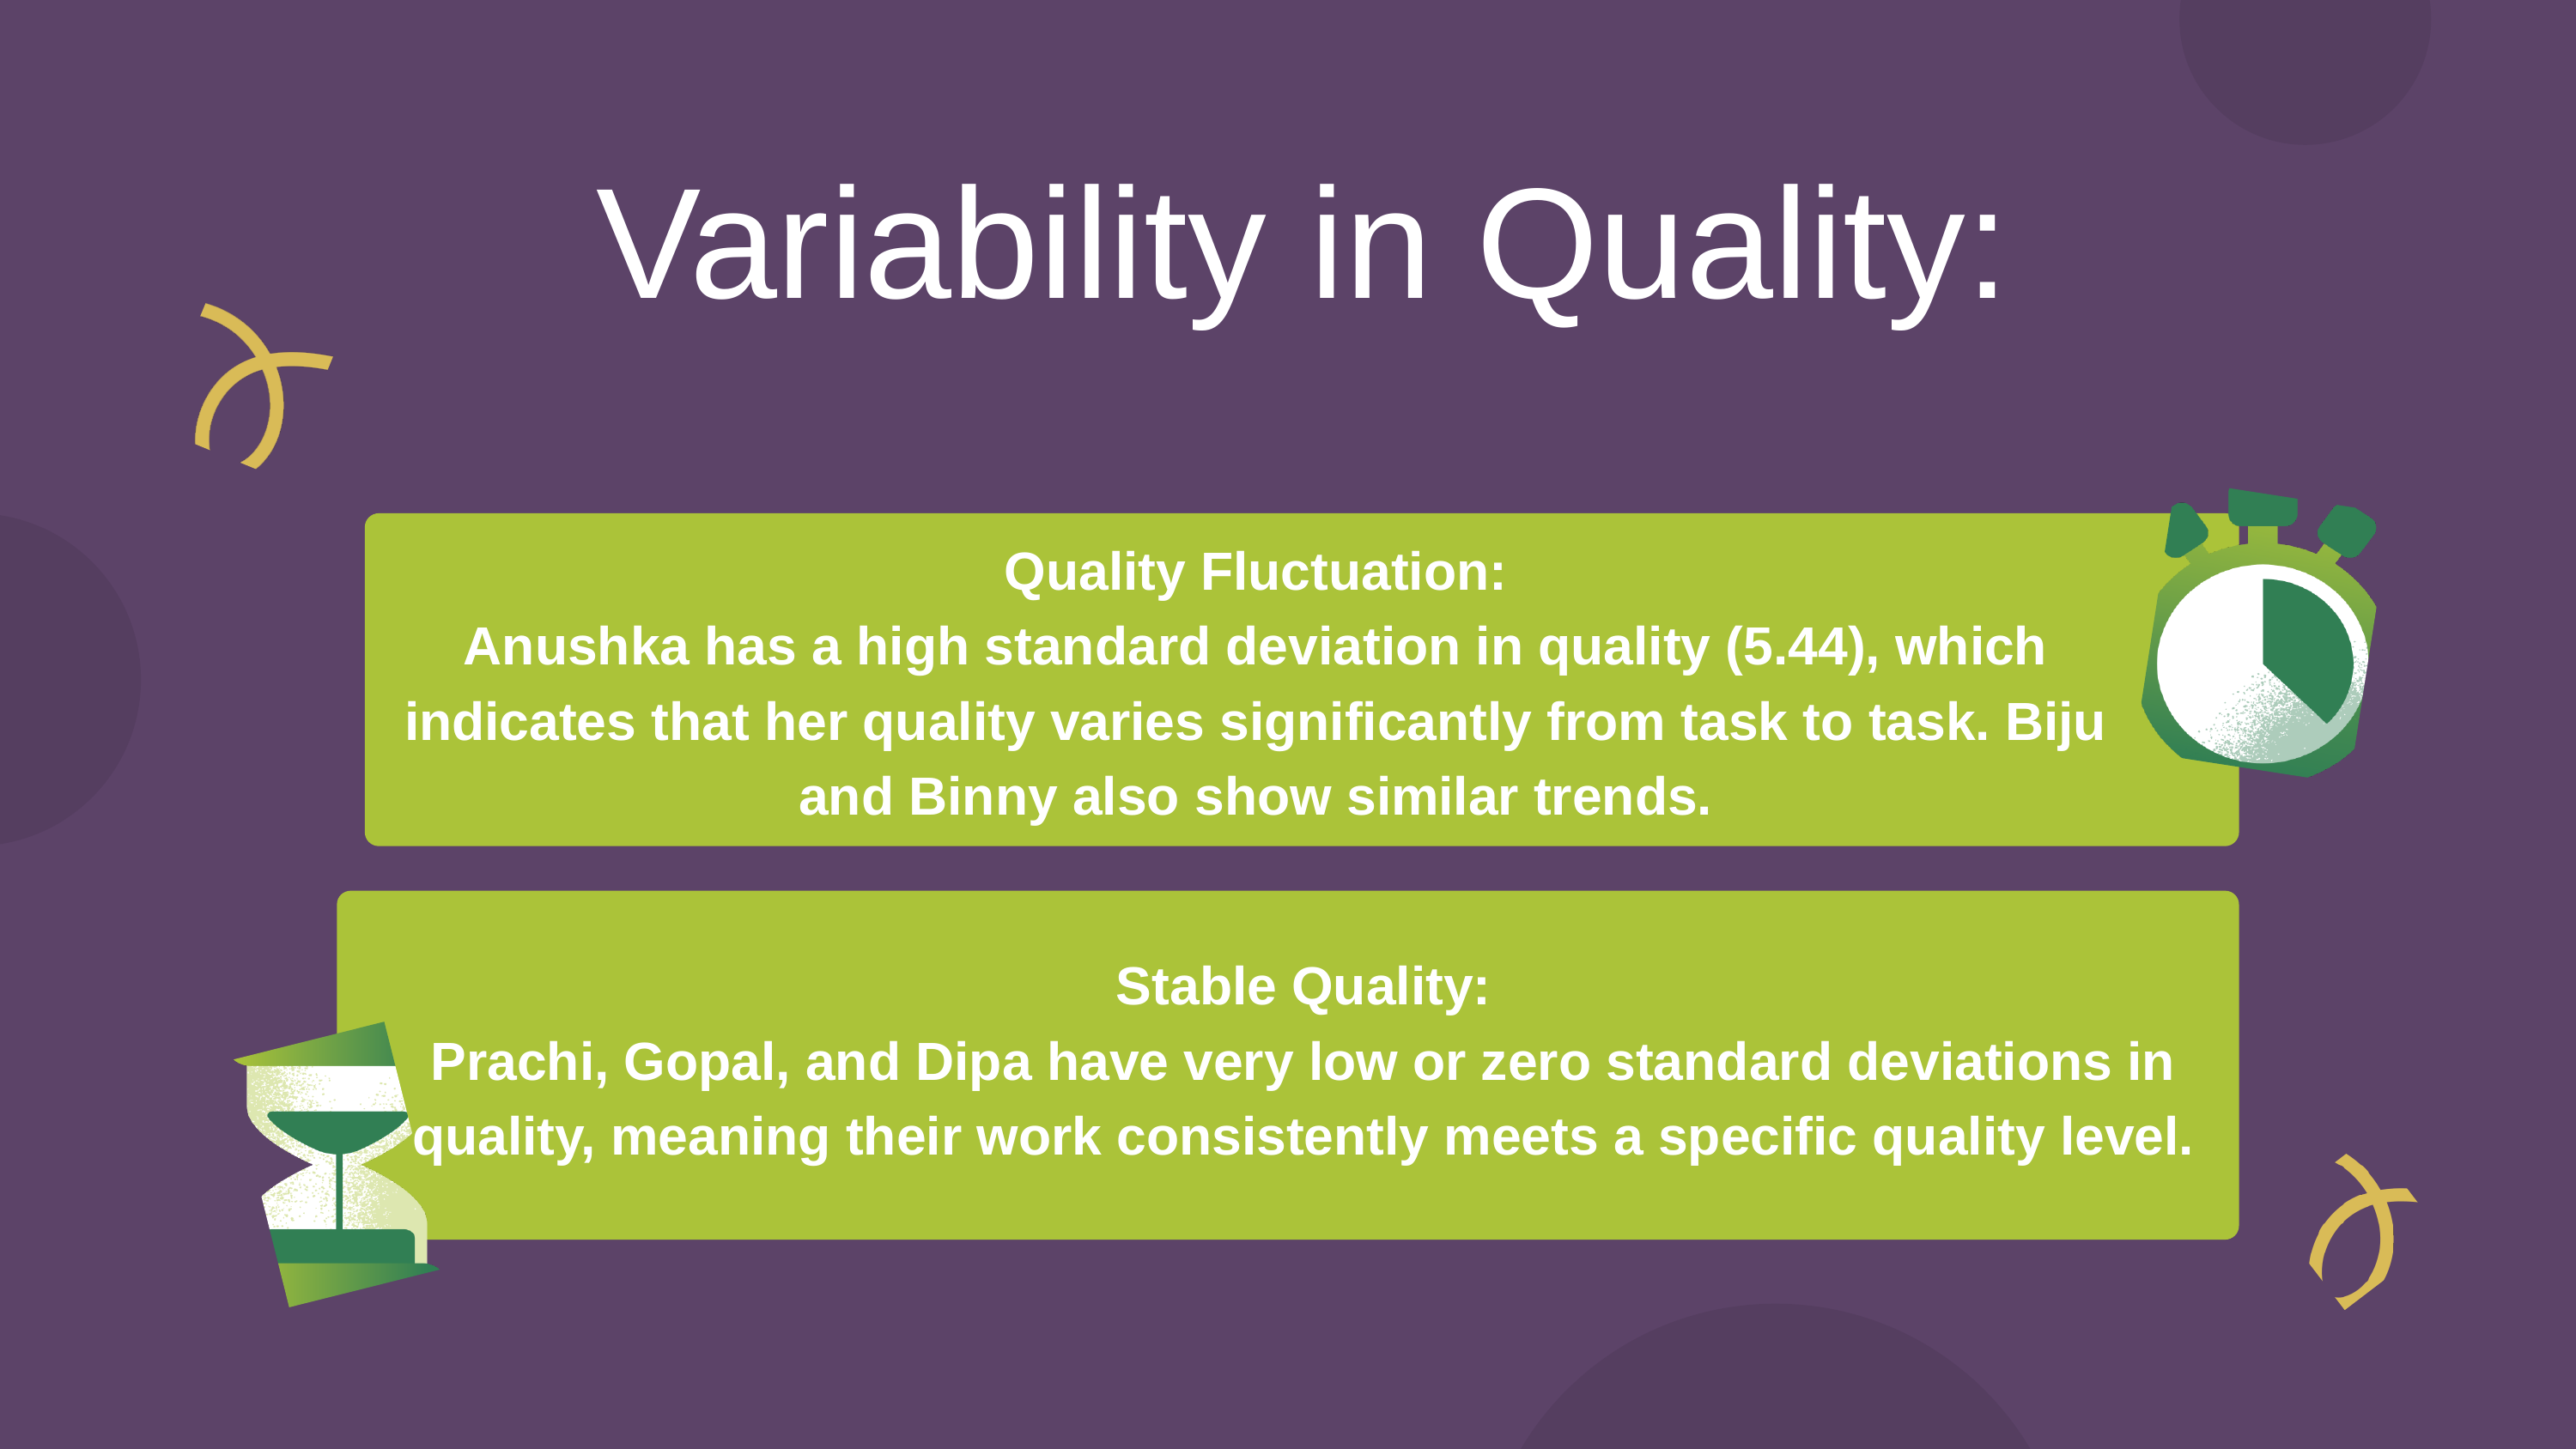

Variability in Quality:

Quality Fluctuation:
Anushka has a high standard deviation in quality (5.44), which indicates that her quality varies significantly from task to task. Biju and Binny also show similar trends.

Stable Quality:
Prachi, Gopal, and Dipa have very low or zero standard deviations in quality, meaning their work consistently meets a specific quality level.